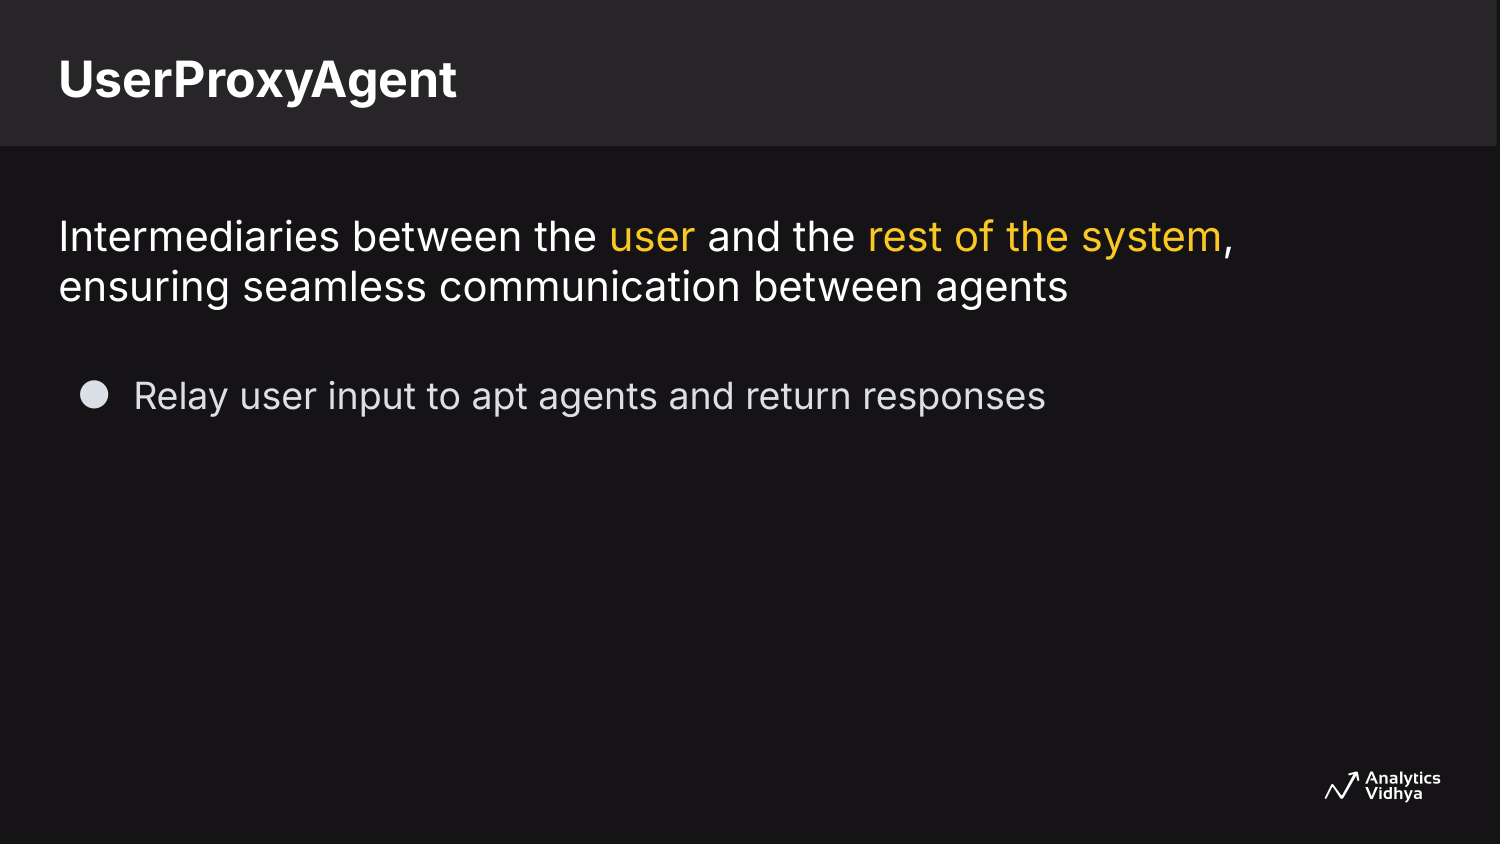

UserProxyAgent
Intermediaries between the user and the rest of the system, ensuring seamless communication between agents
Relay user input to apt agents and return responses